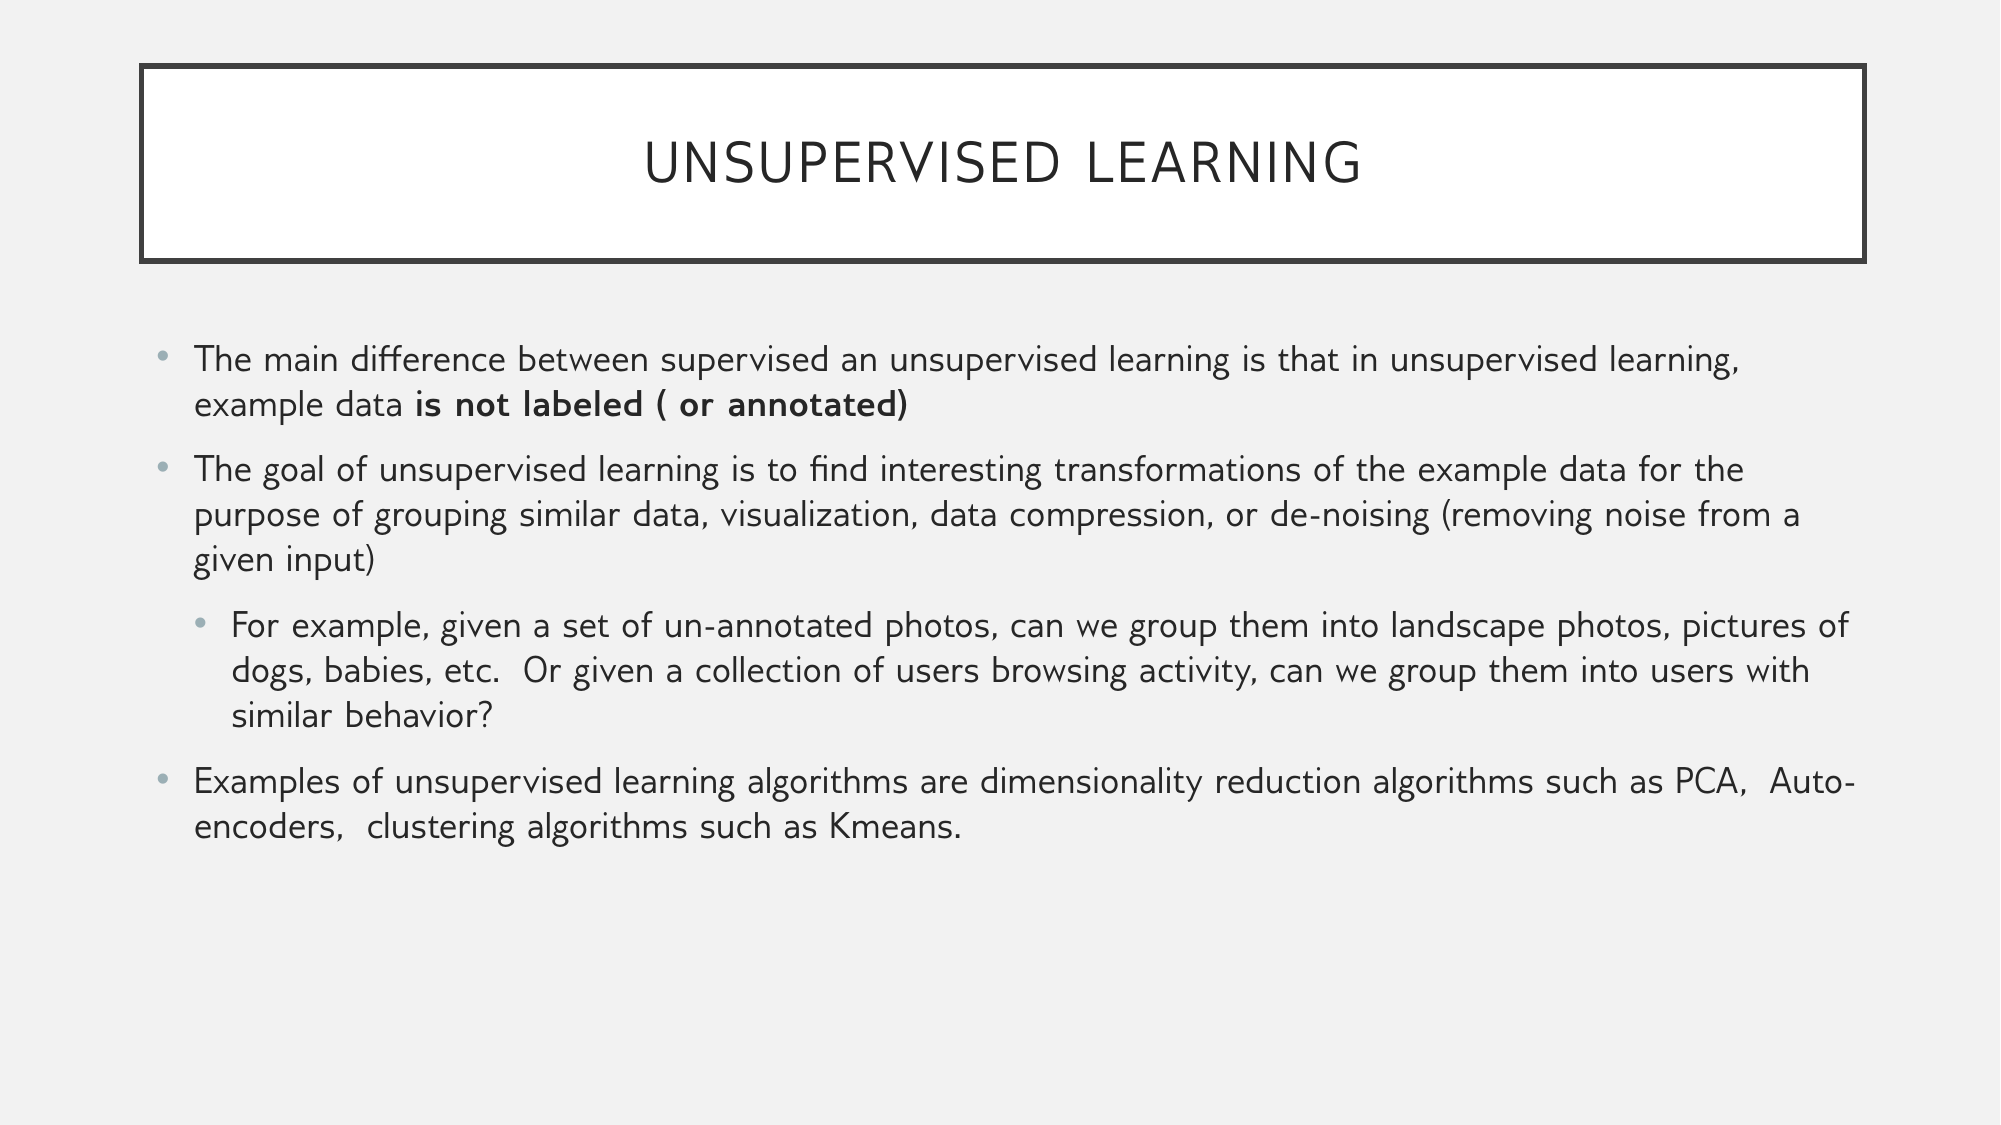

# Unsupervised Learning
The main difference between supervised an unsupervised learning is that in unsupervised learning, example data is not labeled ( or annotated)
The goal of unsupervised learning is to find interesting transformations of the example data for the purpose of grouping similar data, visualization, data compression, or de-noising (removing noise from a given input)
For example, given a set of un-annotated photos, can we group them into landscape photos, pictures of dogs, babies, etc.  Or given a collection of users browsing activity, can we group them into users with similar behavior?
Examples of unsupervised learning algorithms are dimensionality reduction algorithms such as PCA,  Auto-encoders,  clustering algorithms such as Kmeans.